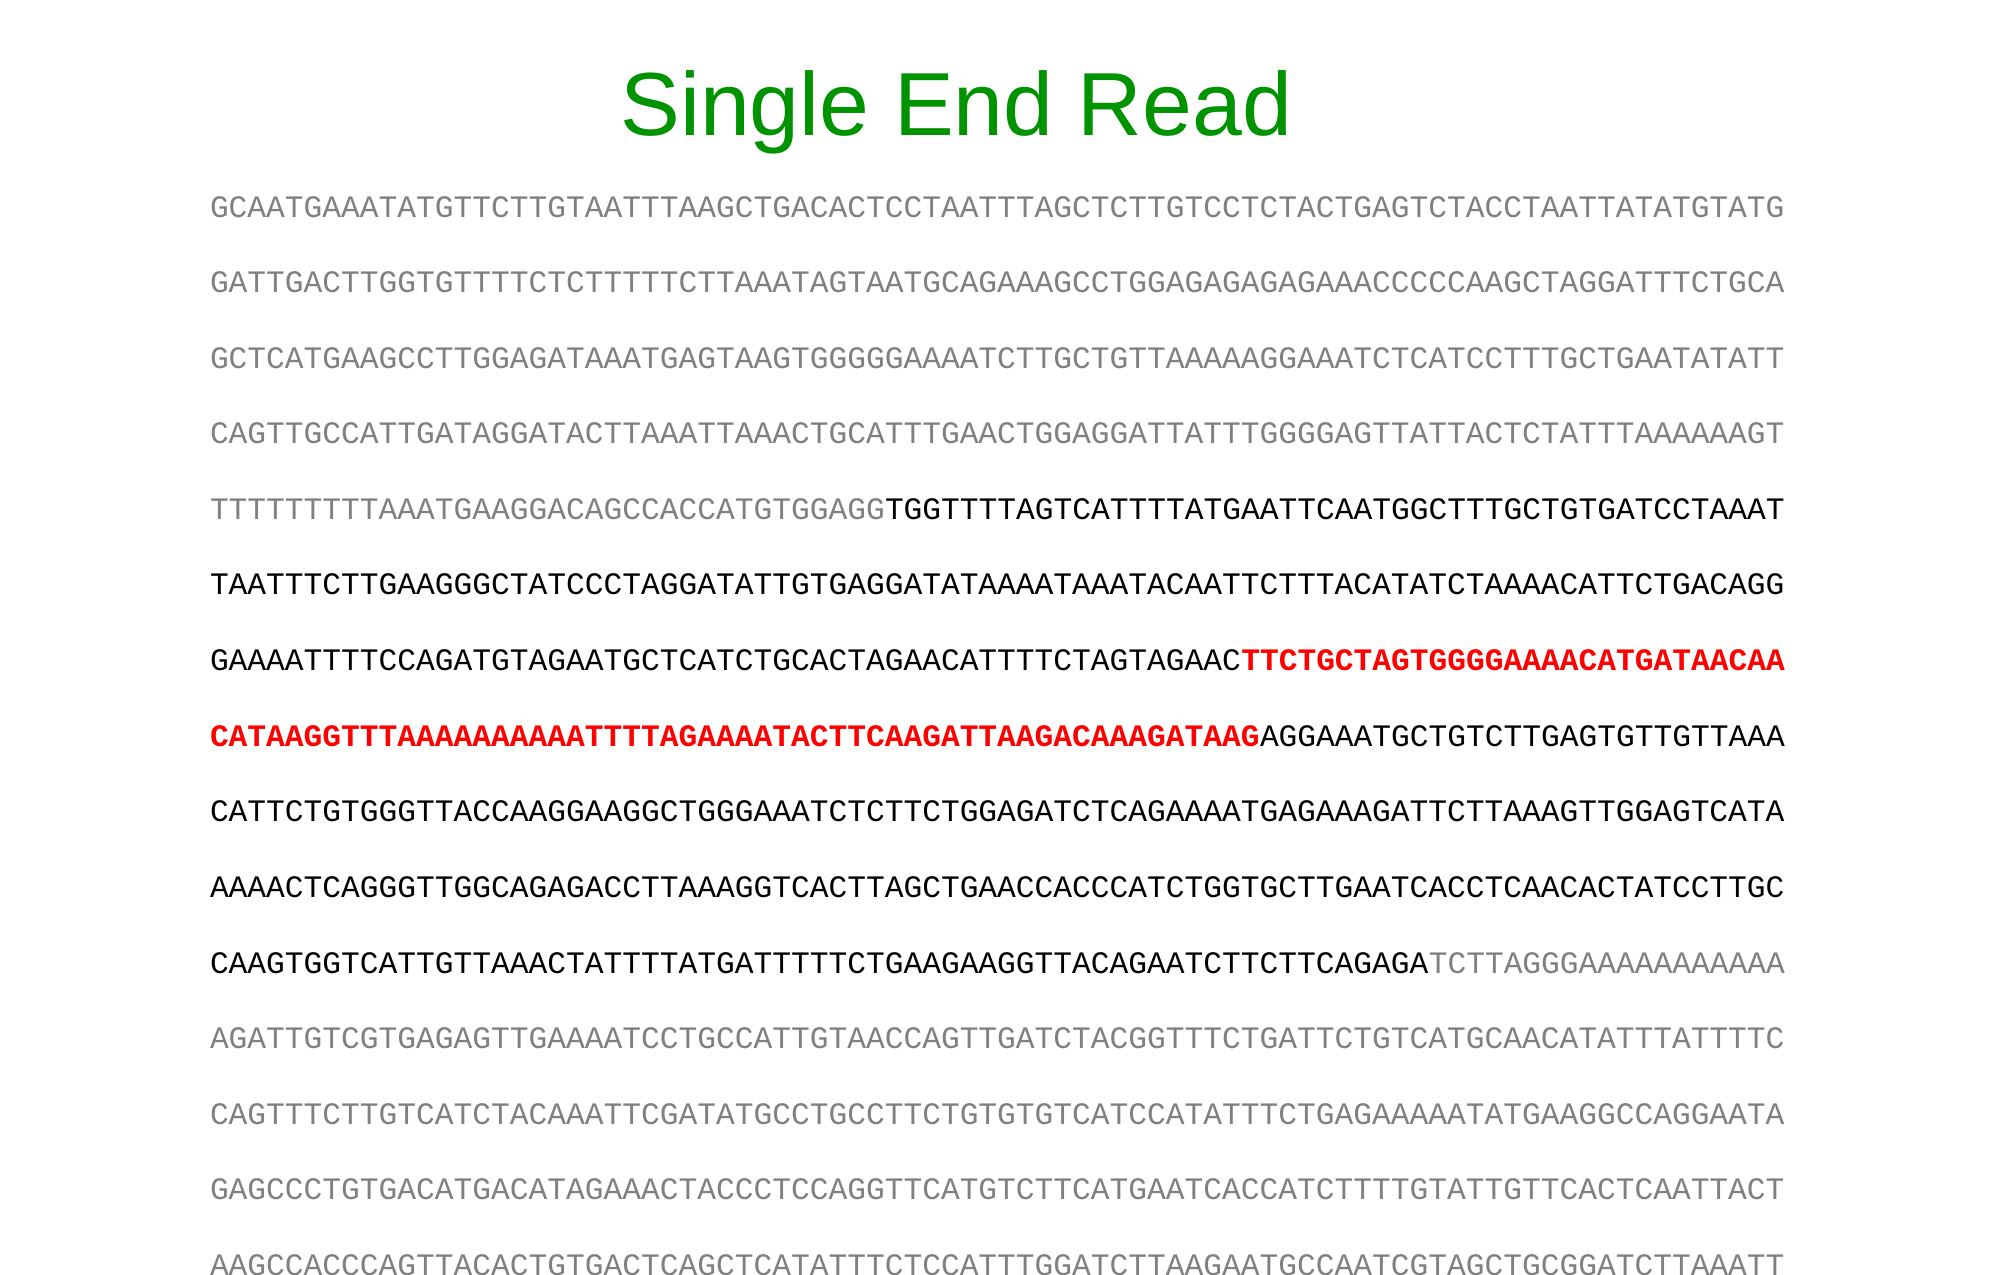

# Single End Read
GCAATGAAATATGTTCTTGTAATTTAAGCTGACACTCCTAATTTAGCTCTTGTCCTCTACTGAGTCTACCTAATTATATGTATG  GATTGACTTGGTGTTTTCTCTTTTTCTTAAATAGTAATGCAGAAAGCCTGGAGAGAGAGAAACCCCCAAGCTAGGATTTCTGCA  GCTCATGAAGCCTTGGAGATAAATGAGTAAGTGGGGGAAAATCTTGCTGTTAAAAAGGAAATCTCATCCTTTGCTGAATATATT  CAGTTGCCATTGATAGGATACTTAAATTAAACTGCATTTGAACTGGAGGATTATTTGGGGAGTTATTACTCTATTTAAAAAAGT  TTTTTTTTTAAATGAAGGACAGCCACCATGTGGAGGTGGTTTTAGTCATTTTATGAATTCAATGGCTTTGCTGTGATCCTAAAT  TAATTTCTTGAAGGGCTATCCCTAGGATATTGTGAGGATATAAAATAAATACAATTCTTTACATATCTAAAACATTCTGACAGG  GAAAATTTTCCAGATGTAGAATGCTCATCTGCACTAGAACATTTTCTAGTAGAACTTCTGCTAGTGGGGAAAACATGATAACAA  CATAAGGTTTAAAAAAAAAATTTTAGAAAATACTTCAAGATTAAGACAAAGATAAGAGGAAATGCTGTCTTGAGTGTTGTTAAA  CATTCTGTGGGTTACCAAGGAAGGCTGGGAAATCTCTTCTGGAGATCTCAGAAAATGAGAAAGATTCTTAAAGTTGGAGTCATA  AAAACTCAGGGTTGGCAGAGACCTTAAAGGTCACTTAGCTGAACCACCCATCTGGTGCTTGAATCACCTCAACACTATCCTTGC  CAAGTGGTCATTGTTAAACTATTTTATGATTTTTCTGAAGAAGGTTACAGAATCTTCTTCAGAGATCTTAGGGAAAAAAAAAAA  AGATTGTCGTGAGAGTTGAAAATCCTGCCATTGTAACCAGTTGATCTACGGTTTCTGATTCTGTCATGCAACATATTTATTTTC  CAGTTTCTTGTCATCTACAAATTCGATATGCCTGCCTTCTGTGTGTCATCCATATTTCTGAGAAAAATATGAAGGCCAGGAATA  GAGCCCTGTGACATGACATAGAAACTACCCTCCAGGTTCATGTCTTCATGAATCACCATCTTTTGTATTGTTCACTCAATTACT  AAGCCACCCAGTTACACTGTGACTCAGCTCATATTTCTCCATTTGGATCTTAAGAATGCCAATCGTAGCTGCGGATCTTAAATT  TATAGTAAATCTATTACAGTAAATTAAGCTAGCACAATCTGATTTATTTATTCTTAGTGAATATAAGCTGGCTTCTAGTCGTCA  CTACTTTCTTTTTAAAGTGCTTGGAGACCATTCCTTTAATAATCCATTAGAATATCTTTCCAAATCACTGTGTTCTGTAGTTTG  GGAAGTCTGCCTTCTTCCCCTTTTTGAAAATTTATGCTACATTTATCATCTCATCTTCTAGCACCTCTCCATTCTTTGTGATTC  CTCAACTATCCACAGAGAGCAATTCCATGGCCTGCCTACAAGGTCTTTCGGTTTCCTGGGATTTGCCCATCCAGTCCAGTAATT  CATTTAGAATGGATCAATTATTTGCTATCTTACATCTTTTTACCCATTTTAGAGTTTAATTTCTTCTCCCTTTTTCAGTCTGAC  AGTCATTCTCCTTGATAGAGAAGCCAGGAACAAAATAGGAGGGAGAGAGTTTTGCTTTTTCTTTATTATCTACTGCTTTTAACA  ATAAACCTTCCTTGTTTTGATGTTATTATGTTGTTTGTCTTTTTTTTTTACTTATTTGCCTTTGTGACATGGGGACGGTGATAG  GGCCTTAAATATAATTTTAAAATAGGGAATAAATGGTTGTCTTTAGTATTTTATTTTGTTTTATTATTATTATTATTATTGTTA  TTTTTGCAAGCTTCAGCTAATTTGGAATTGTAGCTCTCCTGACATTATTCTTATAAGCTCATTCCACTCTCTTATAGACCATCA  TTACATGCCCTCTTTCCATCTTTTAAAATATGTCCTTTAAAAATCTGACCTGGGAGAAATCTCTGTGAAGCCGTGTTGGTTACT  TAAGTGCCACCCCTCTTTTCTTCCTGAGAGGATCATTTGTGATTGCAGTTACAGTTGA